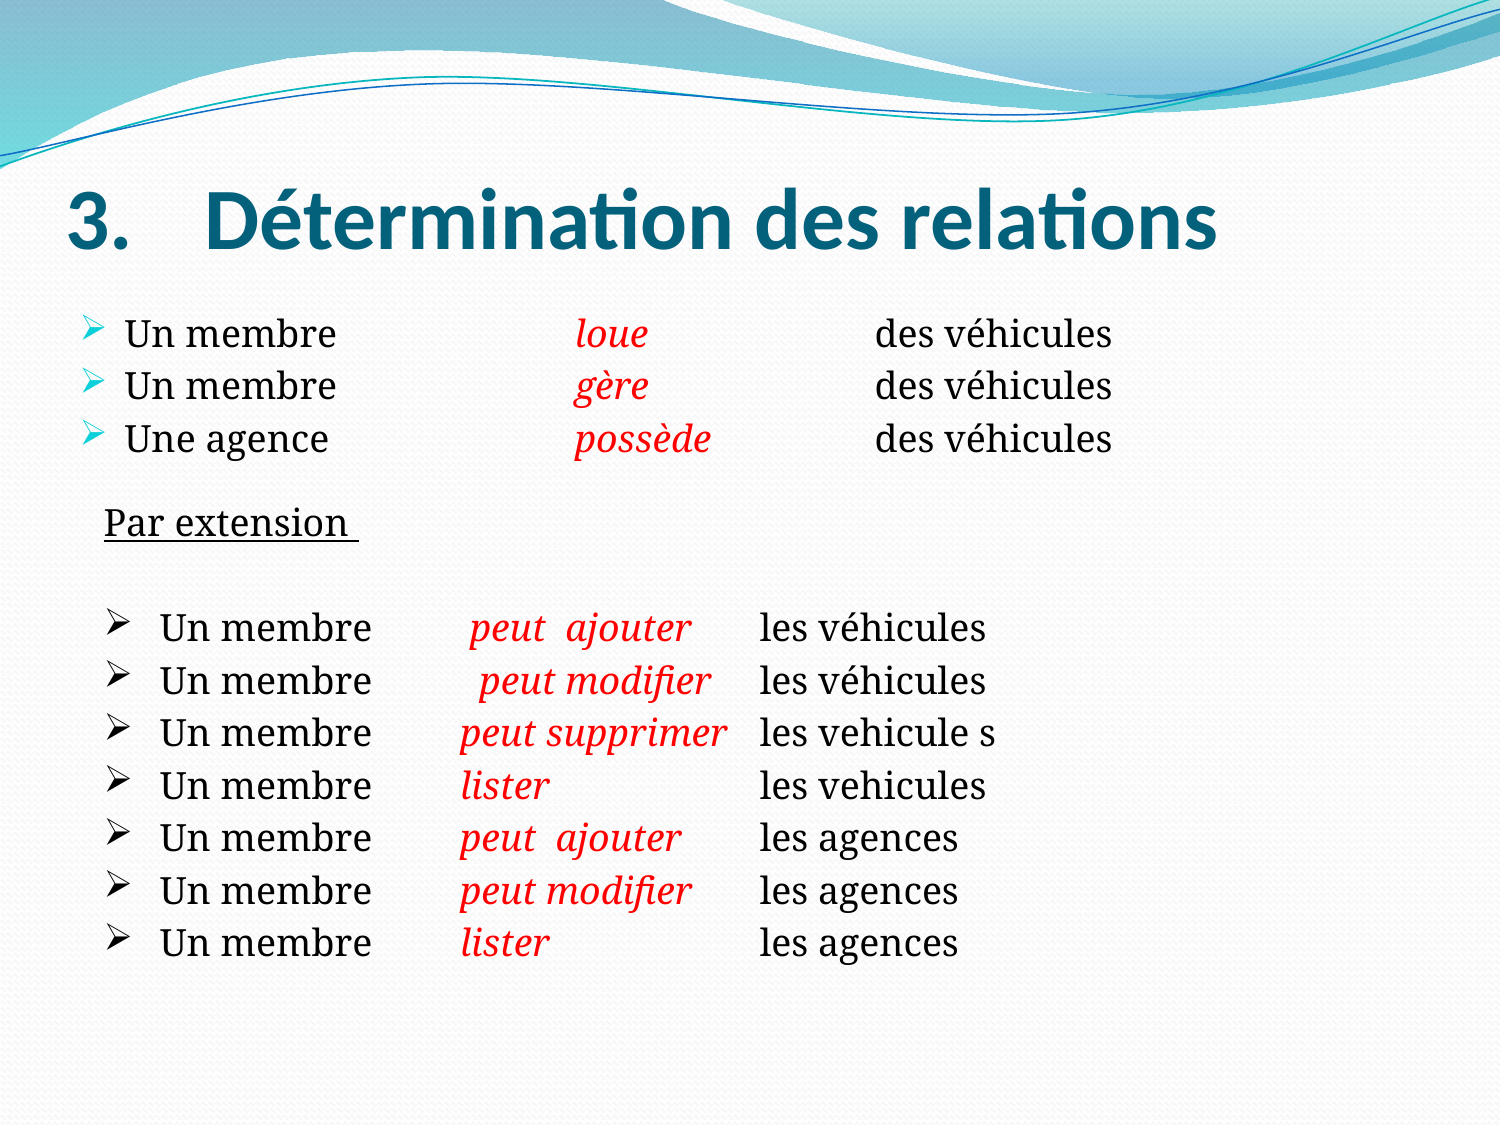

# Détermination des relations
Un membre 		loue 		des véhicules
Un membre 		gère 		des véhicules
Une agence 		possède 		des véhicules

Par extension

Un membre 	 peut  ajouter 	les véhicules
Un membre	  peut modifier 	les véhicules
Un membre 	peut supprimer 	les vehicule s
Un membre 	lister 		les vehicules
Un membre  	peut  ajouter	les agences
Un membre  	peut modifier 	les agences
Un membre 	lister 		les agences